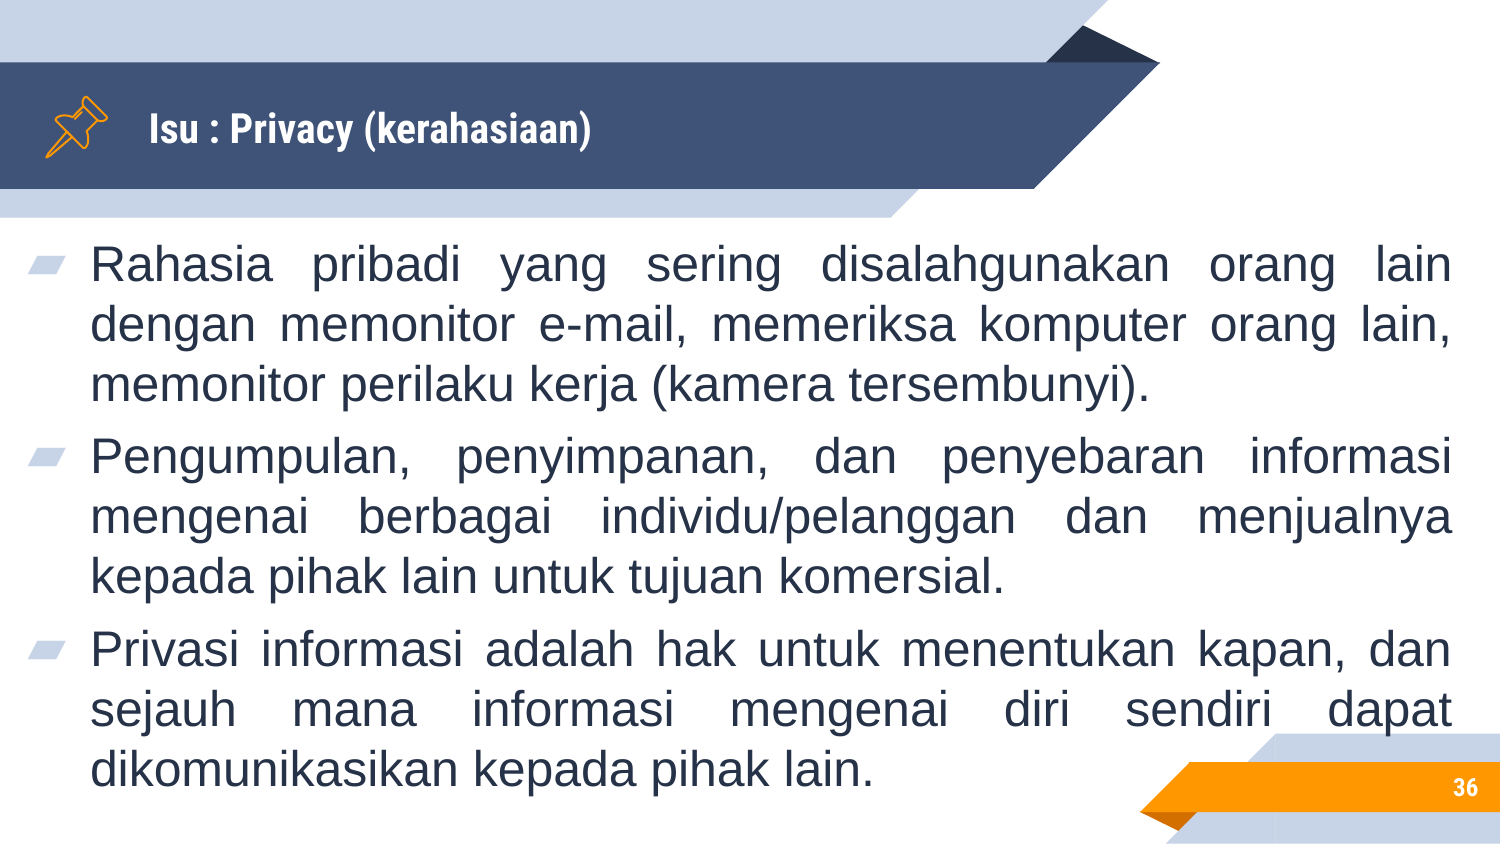

# Isu : Privacy (kerahasiaan)

Rahasia pribadi yang sering disalahgunakan orang lain dengan memonitor e-mail, memeriksa komputer orang lain, memonitor perilaku kerja (kamera tersembunyi).
Pengumpulan, penyimpanan, dan penyebaran informasi mengenai berbagai individu/pelanggan dan menjualnya kepada pihak lain untuk tujuan komersial.
Privasi informasi adalah hak untuk menentukan kapan, dan sejauh mana informasi mengenai diri sendiri dapat dikomunikasikan kepada pihak lain.
36